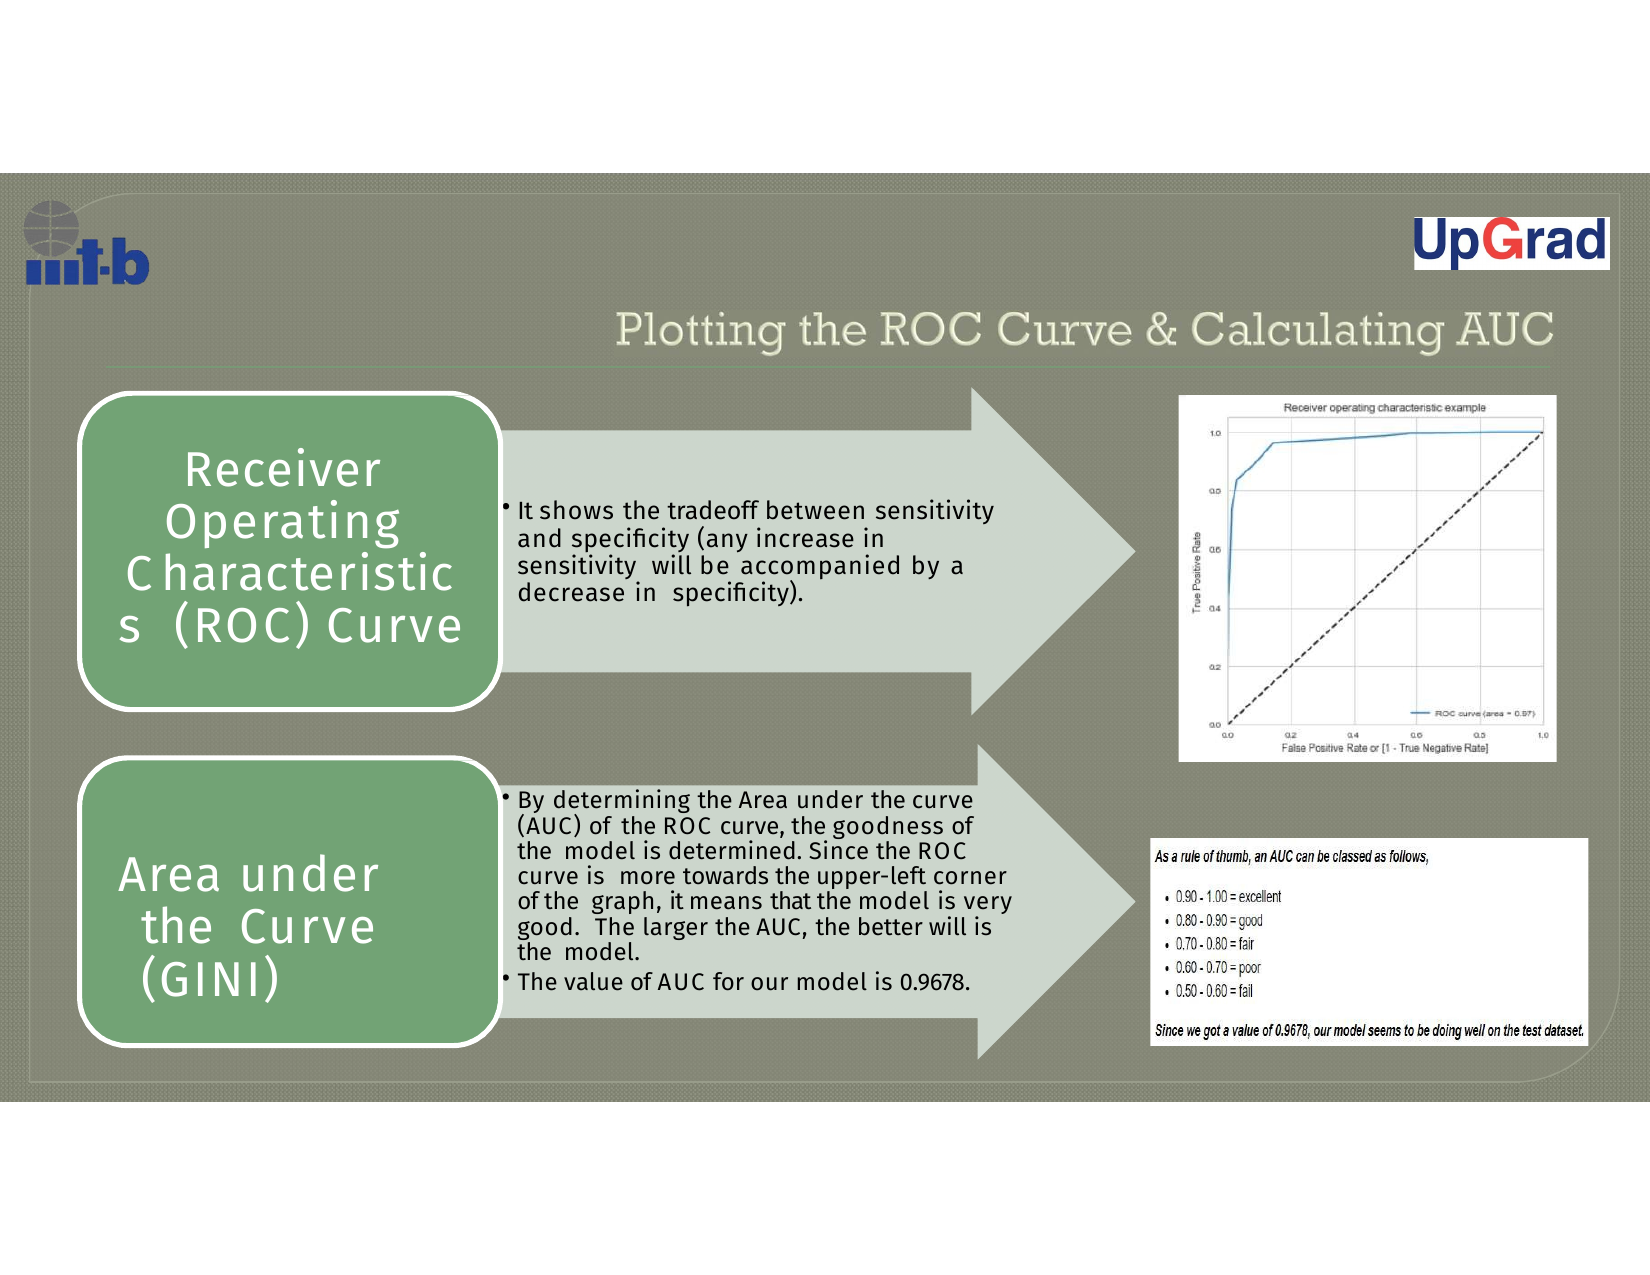

# Receiver  Operating  Characteristics  (ROC) Curve
It shows the tradeoff between sensitivity  and specificity (any increase in sensitivity  will be accompanied by a decrease in  specificity).

By determining the Area under the curve  (AUC) of the ROC curve, the goodness of the  model is determined. Since the ROC curve is  more towards the upper-left corner of the  graph, it means that the model is very good.  The larger the AUC, the better will is the  model.
The value of AUC for our model is 0.9678.
Area under the  Curve (GINI)